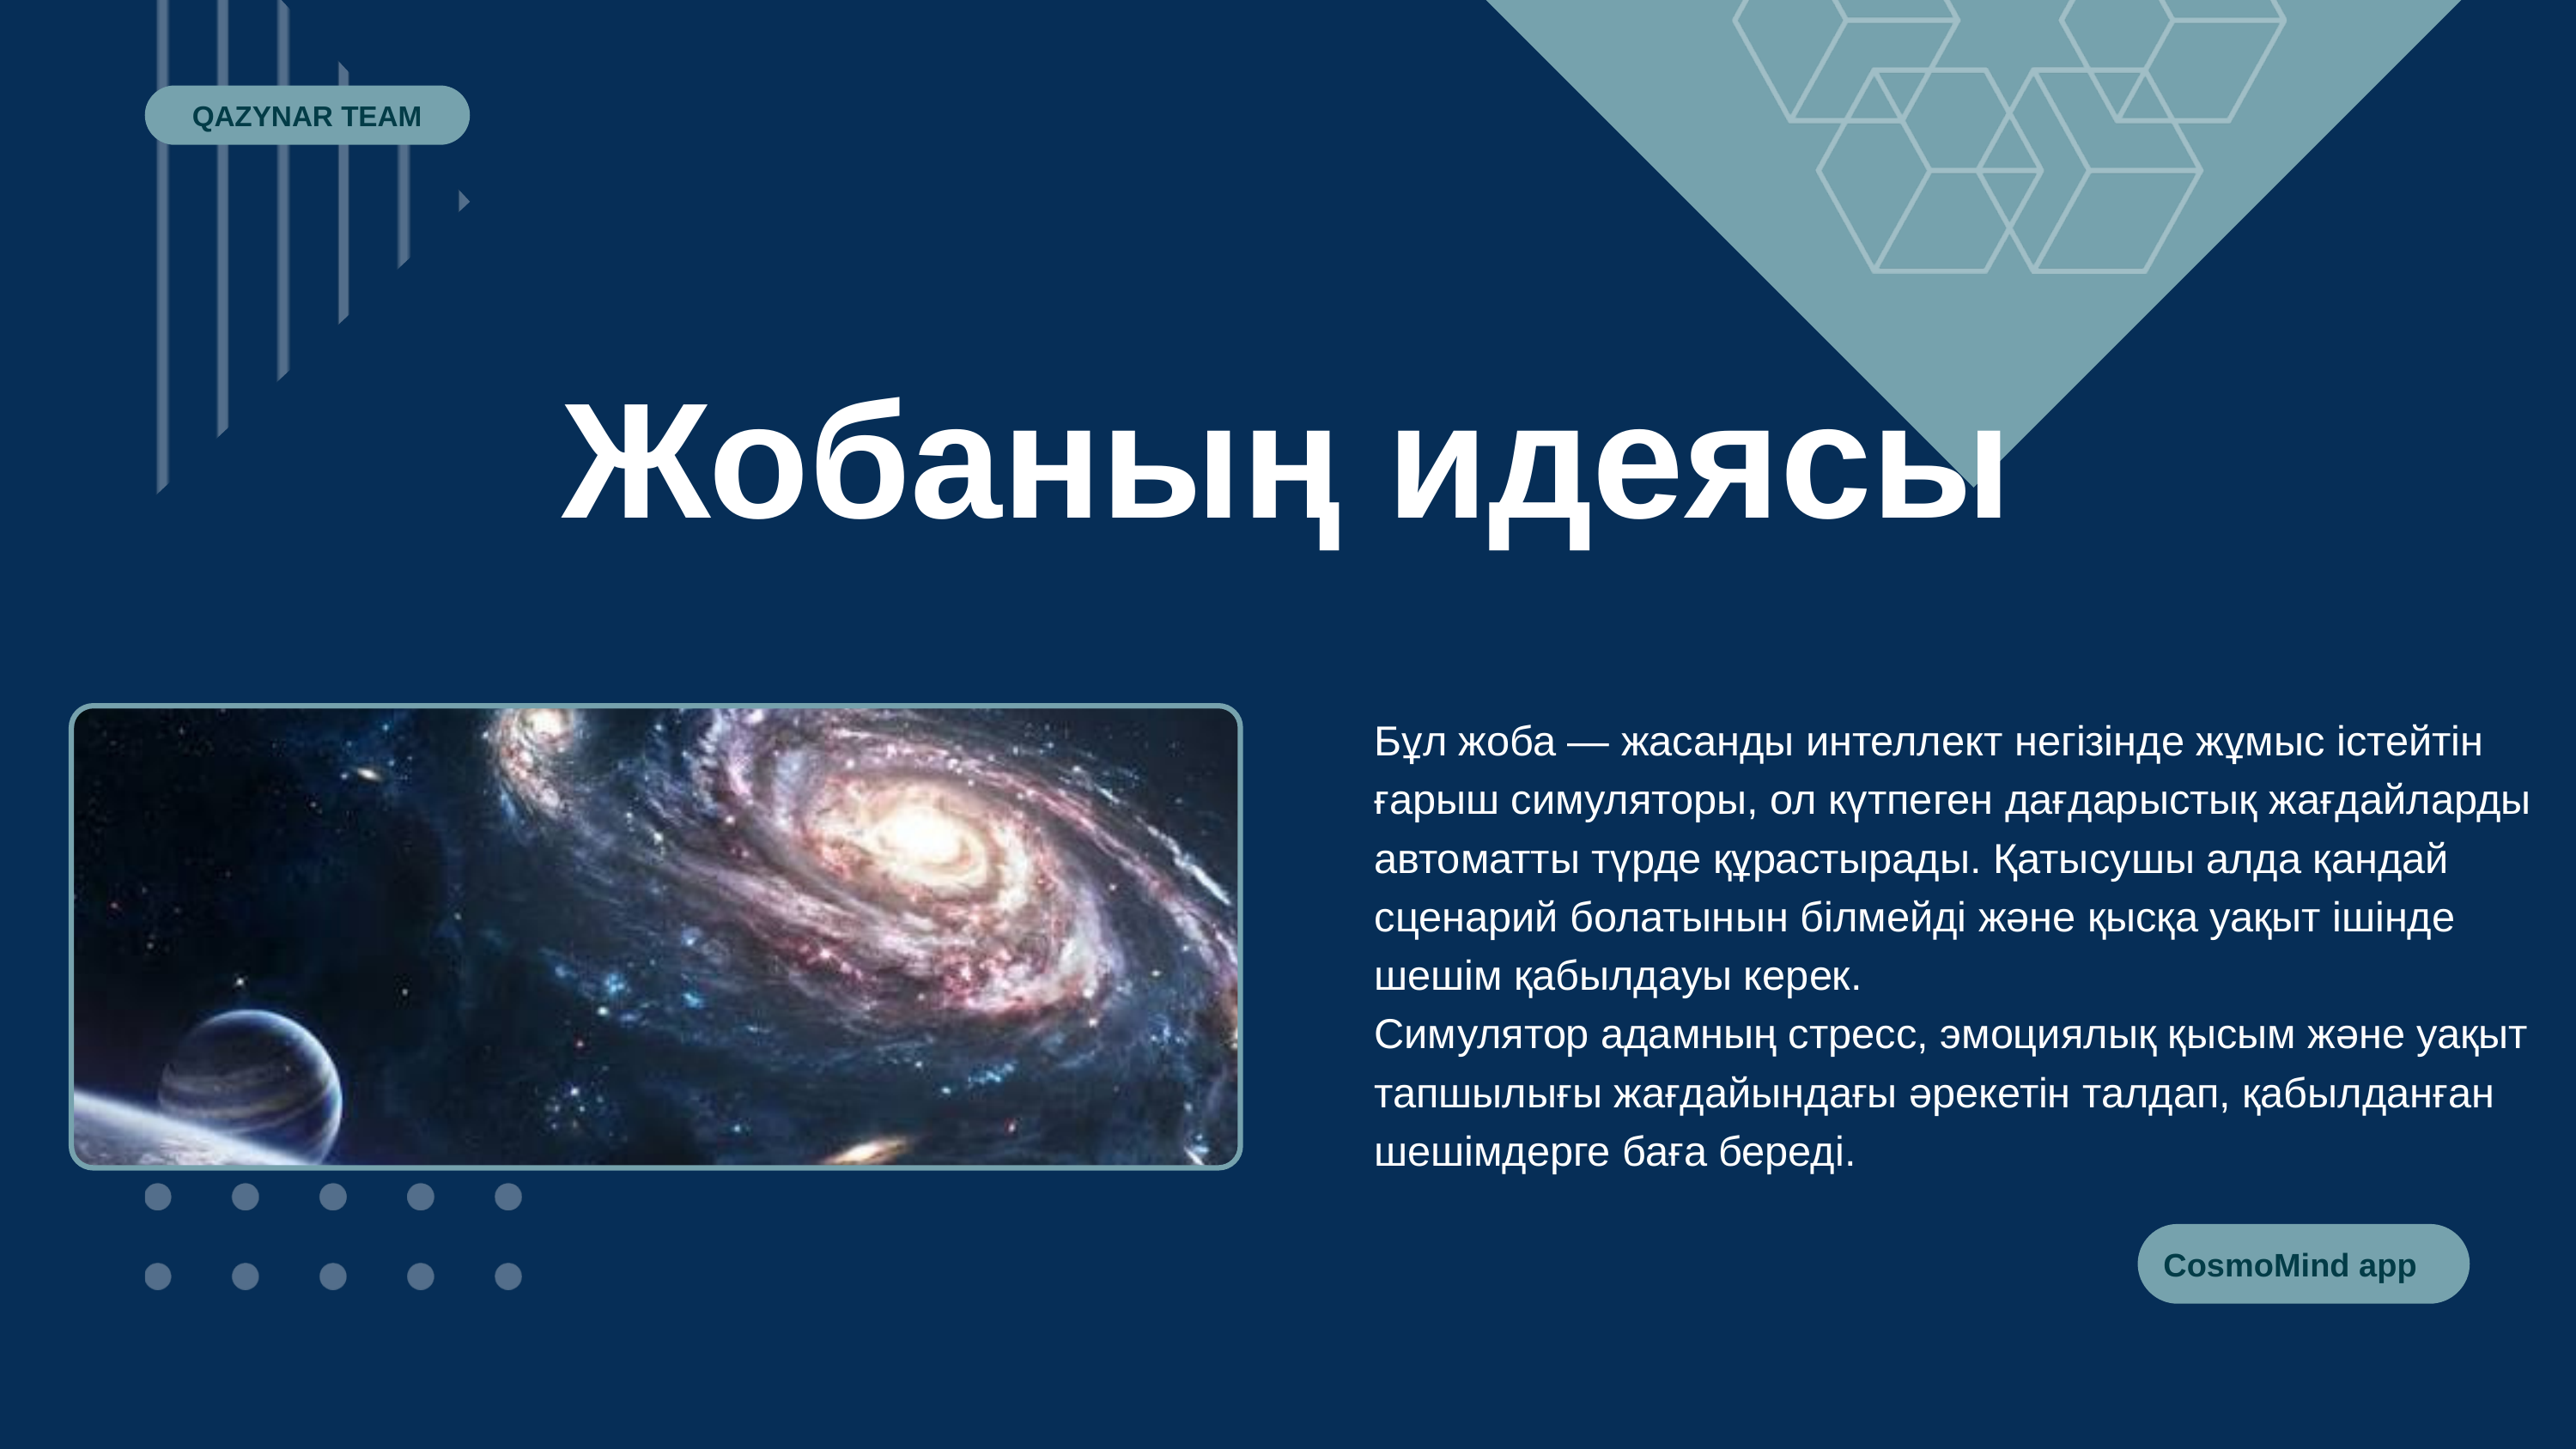

QAZYNAR TEAM
Жобаның идеясы

Бұл жоба — жасанды интеллект негізінде жұмыс істейтін ғарыш симуляторы, ол күтпеген дағдарыстық жағдайларды автоматты түрде құрастырады. Қатысушы алда қандай сценарий болатынын білмейді және қысқа уақыт ішінде шешім қабылдауы керек.
Симулятор адамның стресс, эмоциялық қысым және уақыт тапшылығы жағдайындағы әрекетін талдап, қабылданған шешімдерге баға береді.

CosmoMind app